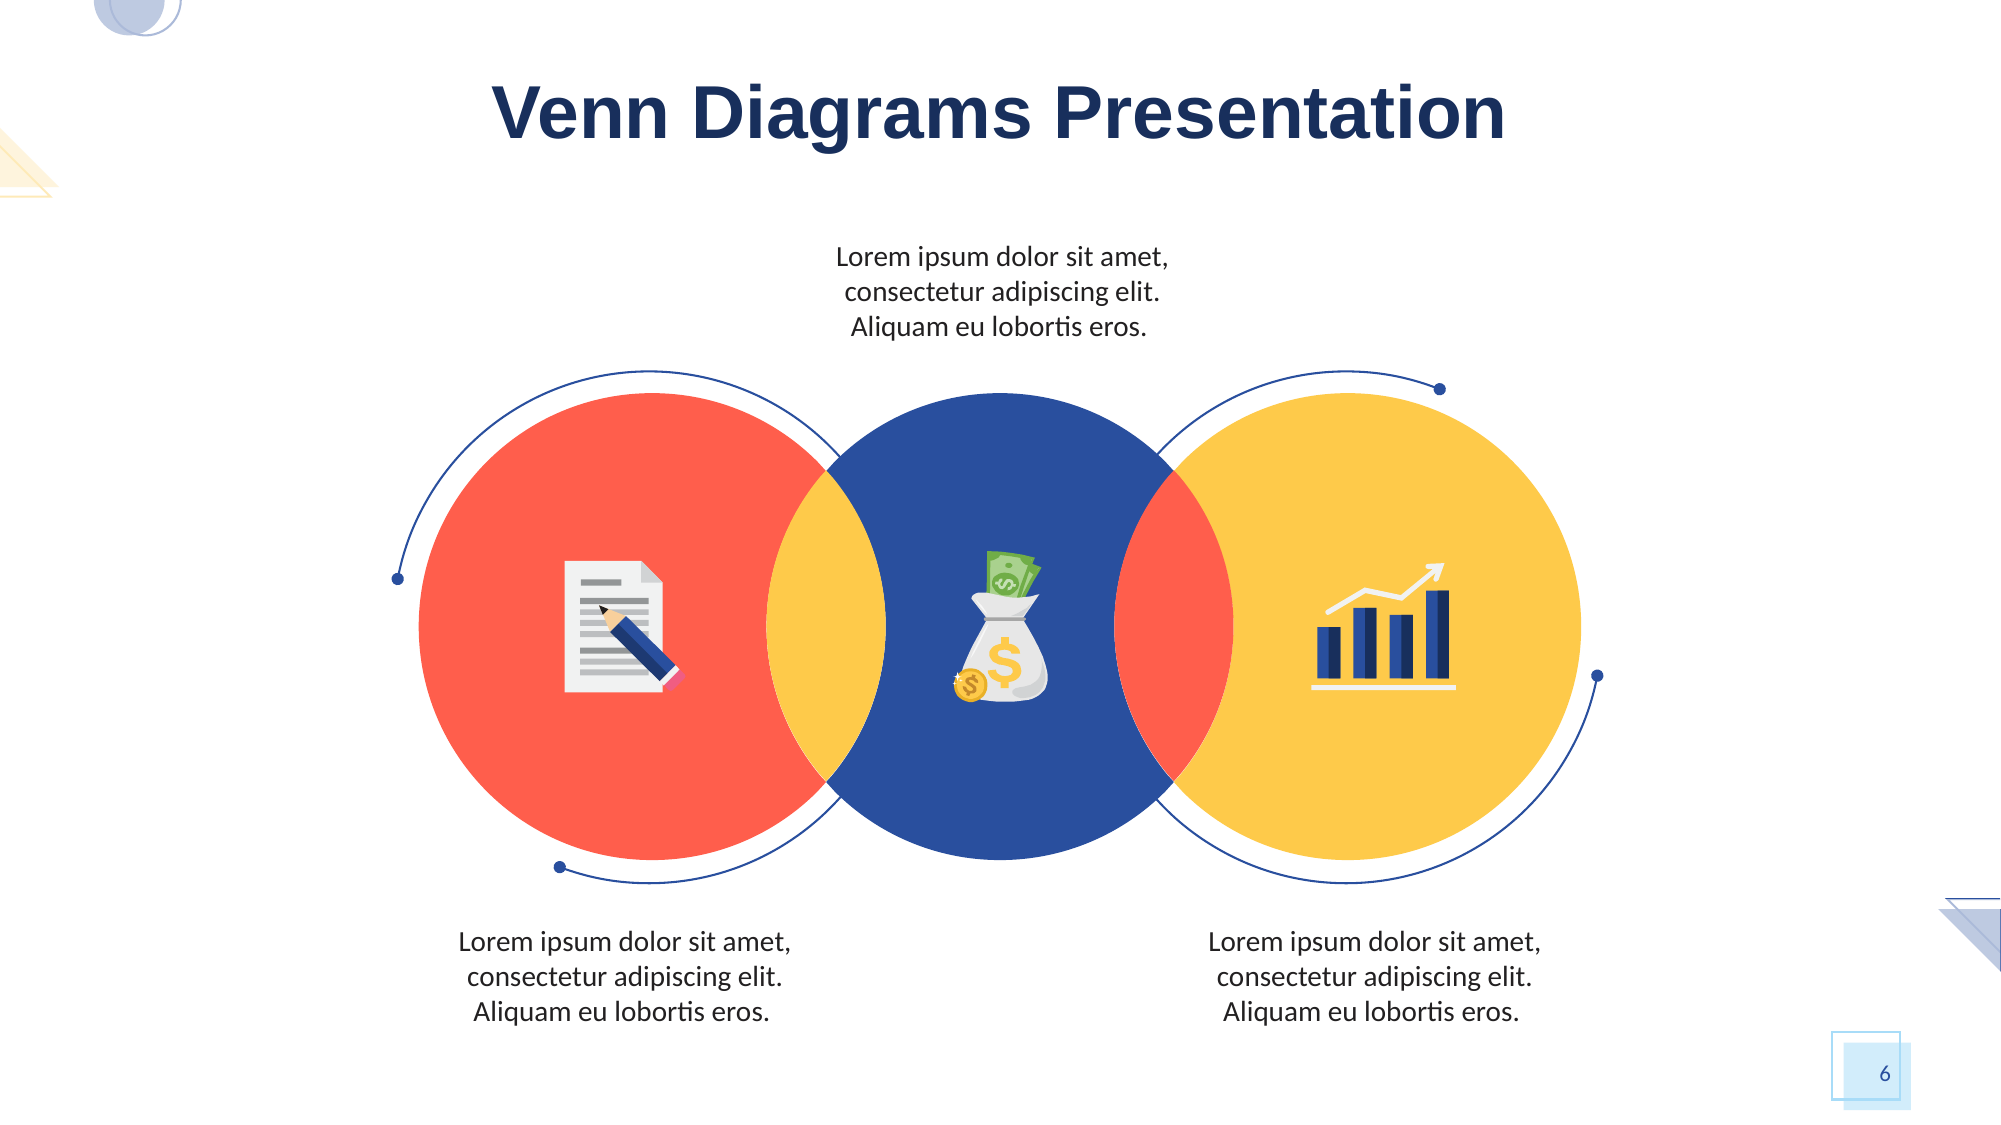

# Venn Diagrams Presentation
Lorem ipsum dolor sit amet, consectetur adipiscing elit. Aliquam eu lobortis eros.

Lorem ipsum dolor sit amet, consectetur adipiscing elit. Aliquam eu lobortis eros.
Lorem ipsum dolor sit amet, consectetur adipiscing elit. Aliquam eu lobortis eros.
6